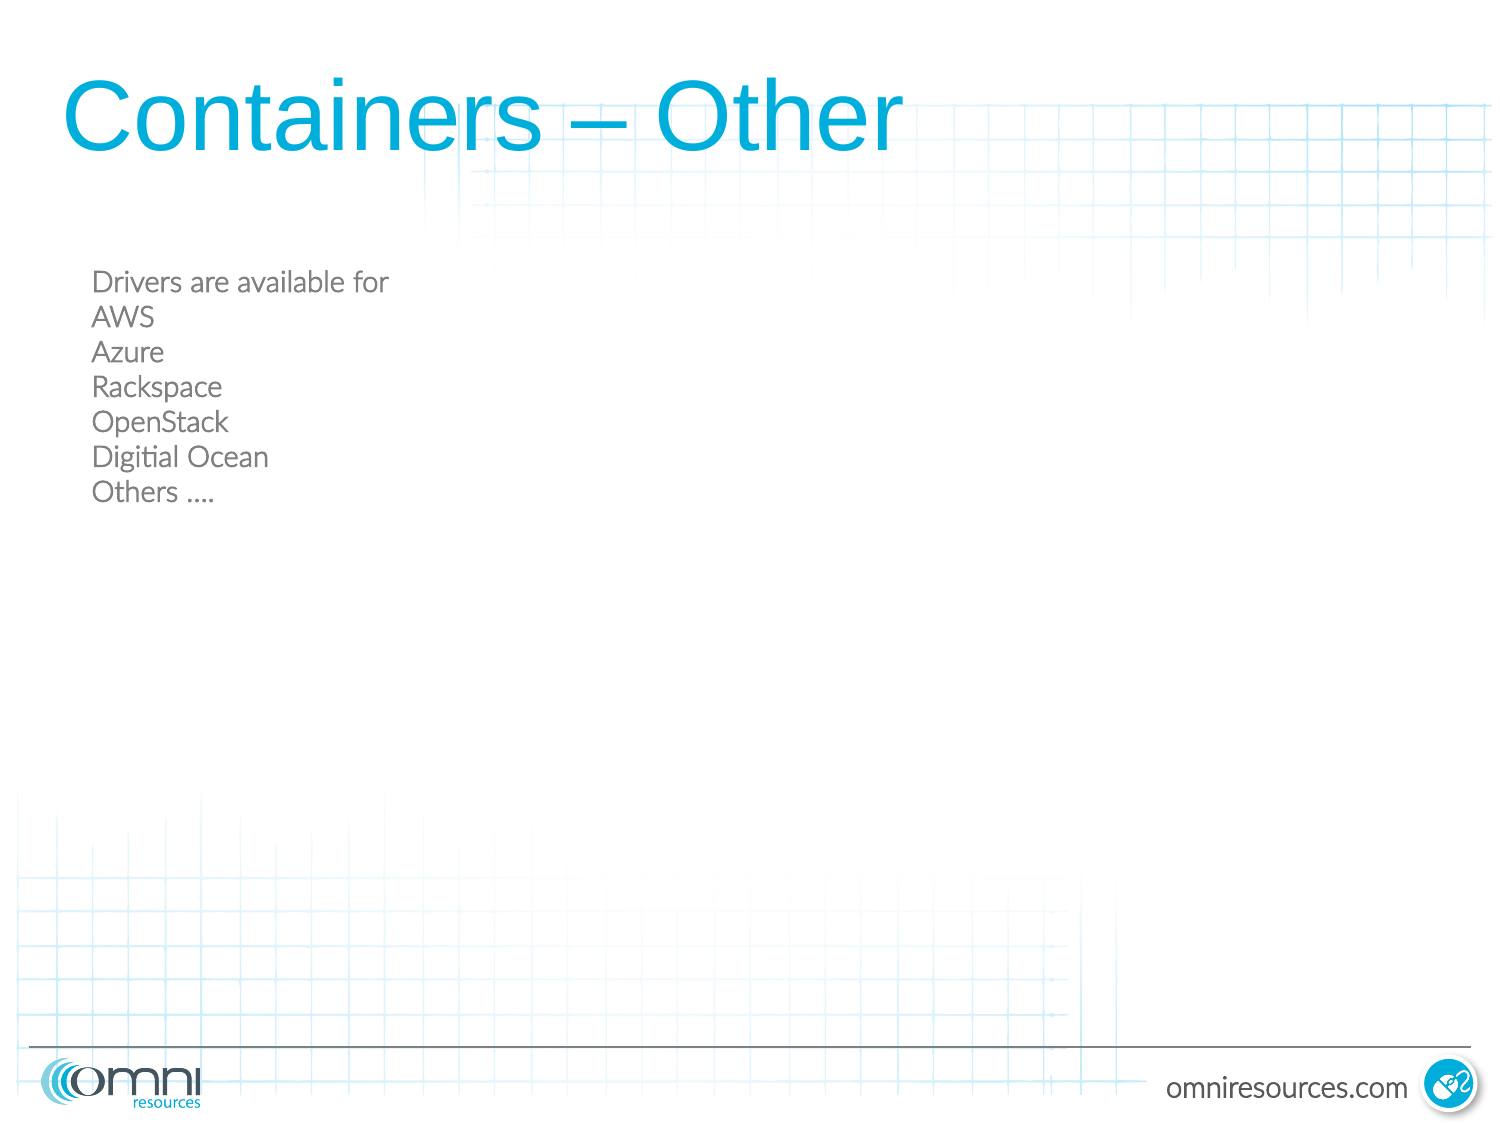

Containers – Other
Drivers are available for
AWS
Azure
Rackspace
OpenStack
Digitial Ocean
Others ….